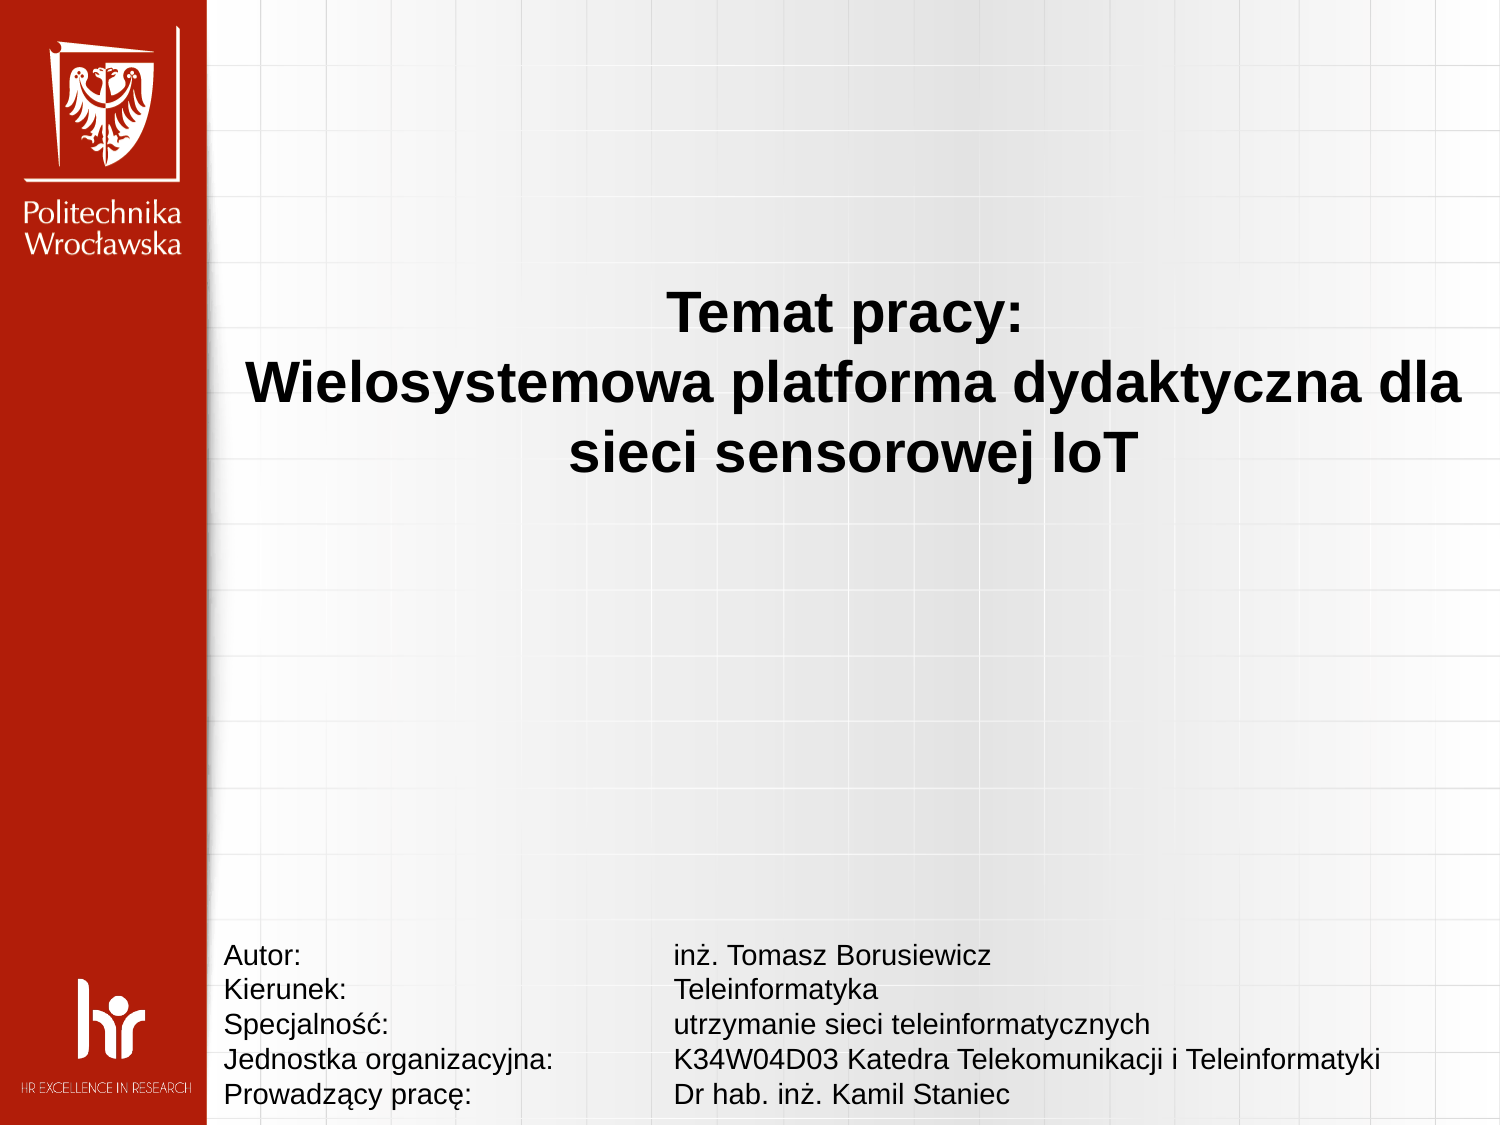

Temat pracy:
Wielosystemowa platforma dydaktyczna dla sieci sensorowej IoT
Autor: 			inż. Tomasz Borusiewicz
Kierunek: 			Teleinformatyka
Specjalność: 		utrzymanie sieci teleinformatycznych
Jednostka organizacyjna: 	K34W04D03 Katedra Telekomunikacji i Teleinformatyki
Prowadzący pracę: 		Dr hab. inż. Kamil Staniec